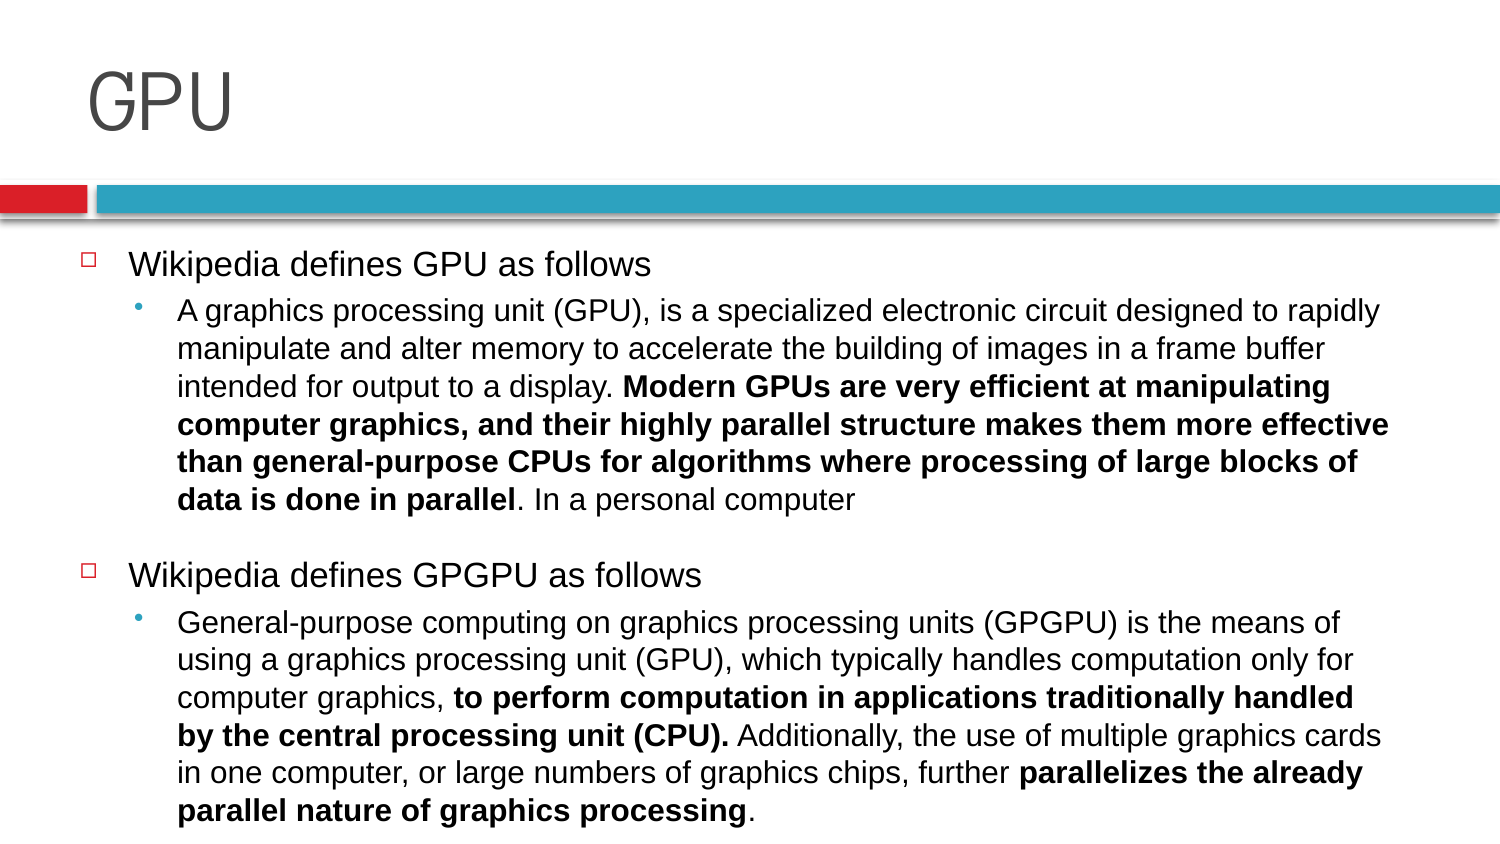

# GPU
Wikipedia defines GPU as follows
A graphics processing unit (GPU), is a specialized electronic circuit designed to rapidly manipulate and alter memory to accelerate the building of images in a frame buffer intended for output to a display. Modern GPUs are very efficient at manipulating computer graphics, and their highly parallel structure makes them more effective than general-purpose CPUs for algorithms where processing of large blocks of data is done in parallel. In a personal computer
Wikipedia defines GPGPU as follows
General-purpose computing on graphics processing units (GPGPU) is the means of using a graphics processing unit (GPU), which typically handles computation only for computer graphics, to perform computation in applications traditionally handled by the central processing unit (CPU). Additionally, the use of multiple graphics cards in one computer, or large numbers of graphics chips, further parallelizes the already parallel nature of graphics processing.